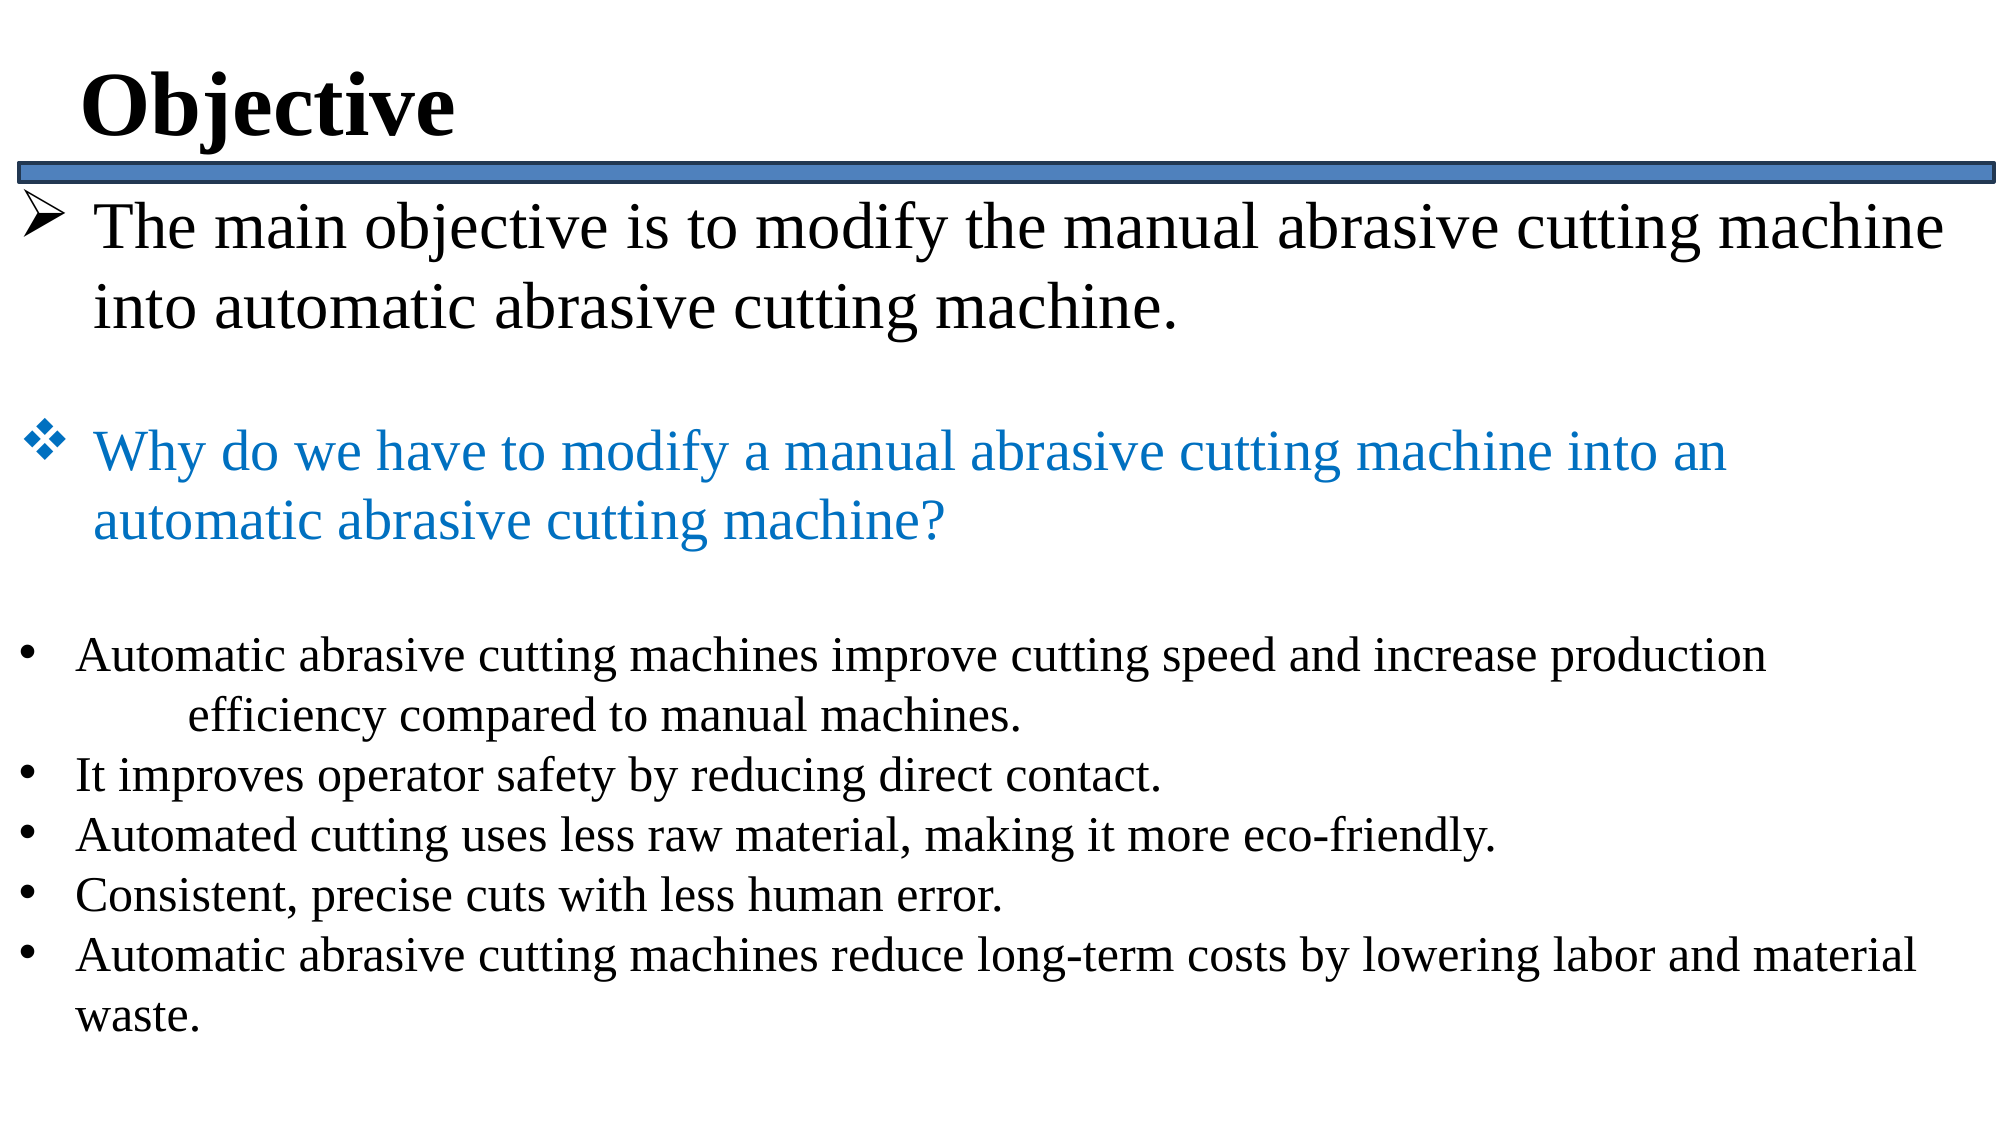

Objective

The main objective is to modify the manual abrasive cutting machine into automatic abrasive cutting machine.

Why do we have to modify a manual abrasive cutting machine into an automatic abrasive cutting machine?

Automatic abrasive cutting machines improve cutting speed and increase production                        efficiency compared to manual machines.
It improves operator safety by reducing direct contact.
Automated cutting uses less raw material, making it more eco-friendly.
Consistent, precise cuts with less human error.
Automatic abrasive cutting machines reduce long-term costs by lowering labor and material waste.